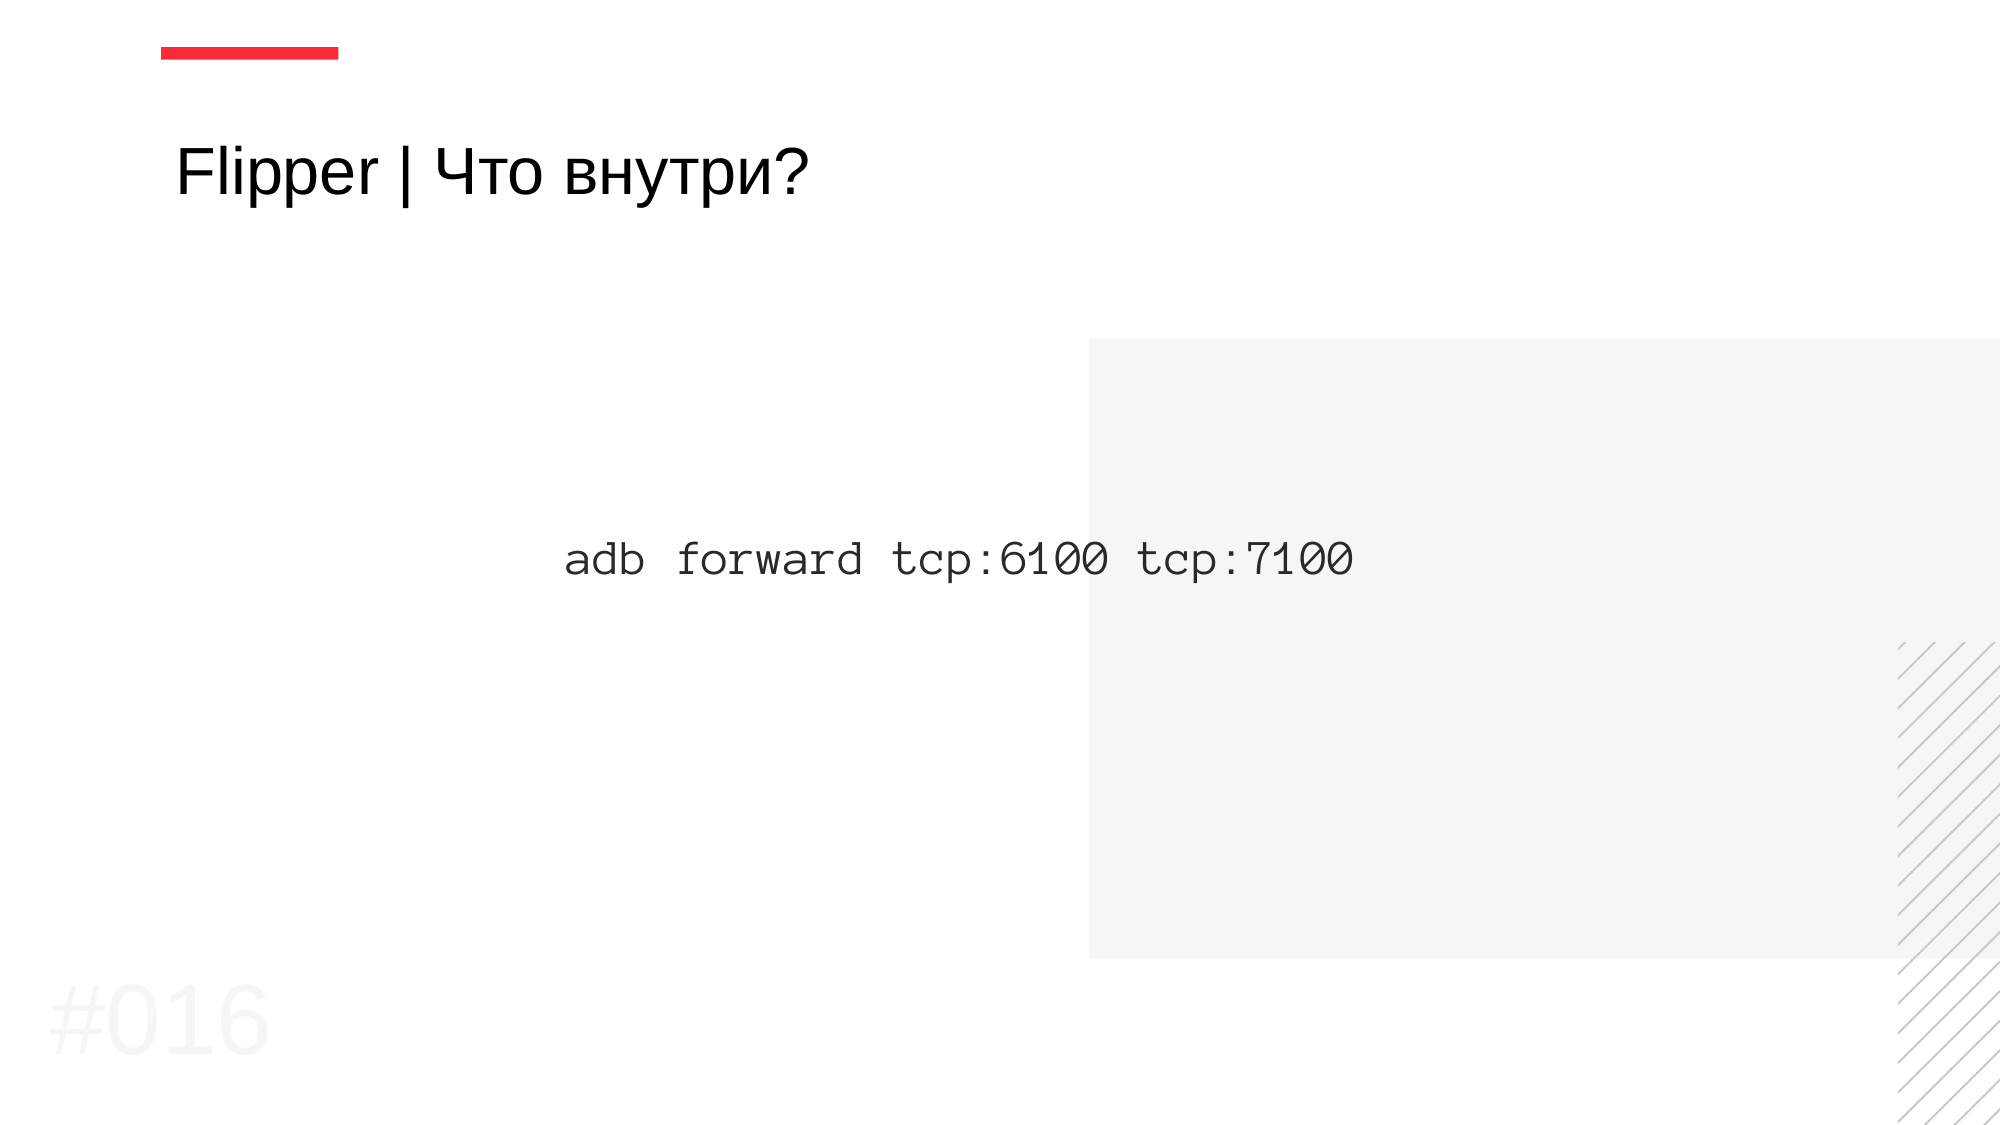

Flipper | Что внутри?
adb forward tcp:6100 tcp:7100
#016